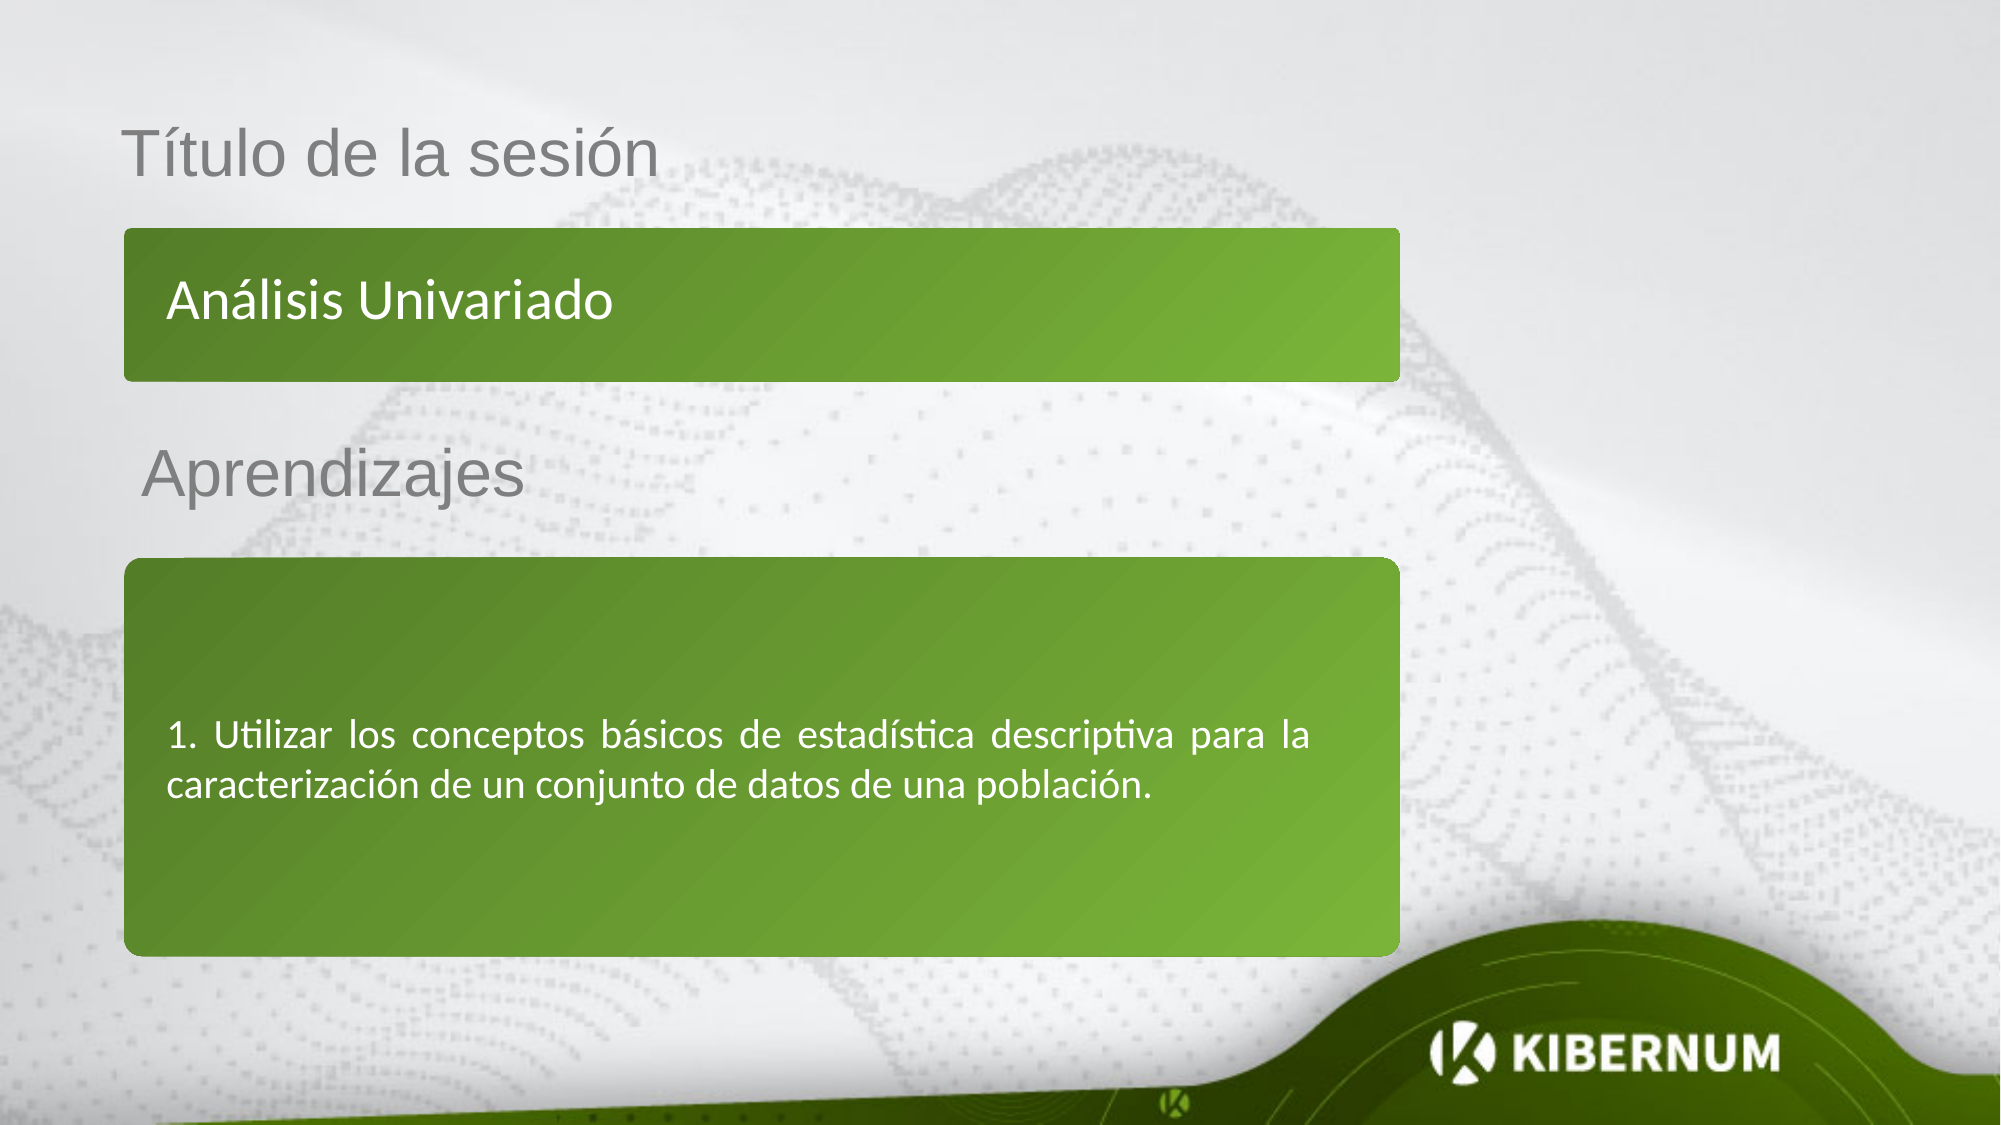

Título de la sesión

Análisis Univariado
Aprendizajes

1. Utilizar los conceptos básicos de estadística descriptiva para la caracterización de un conjunto de datos de una población.